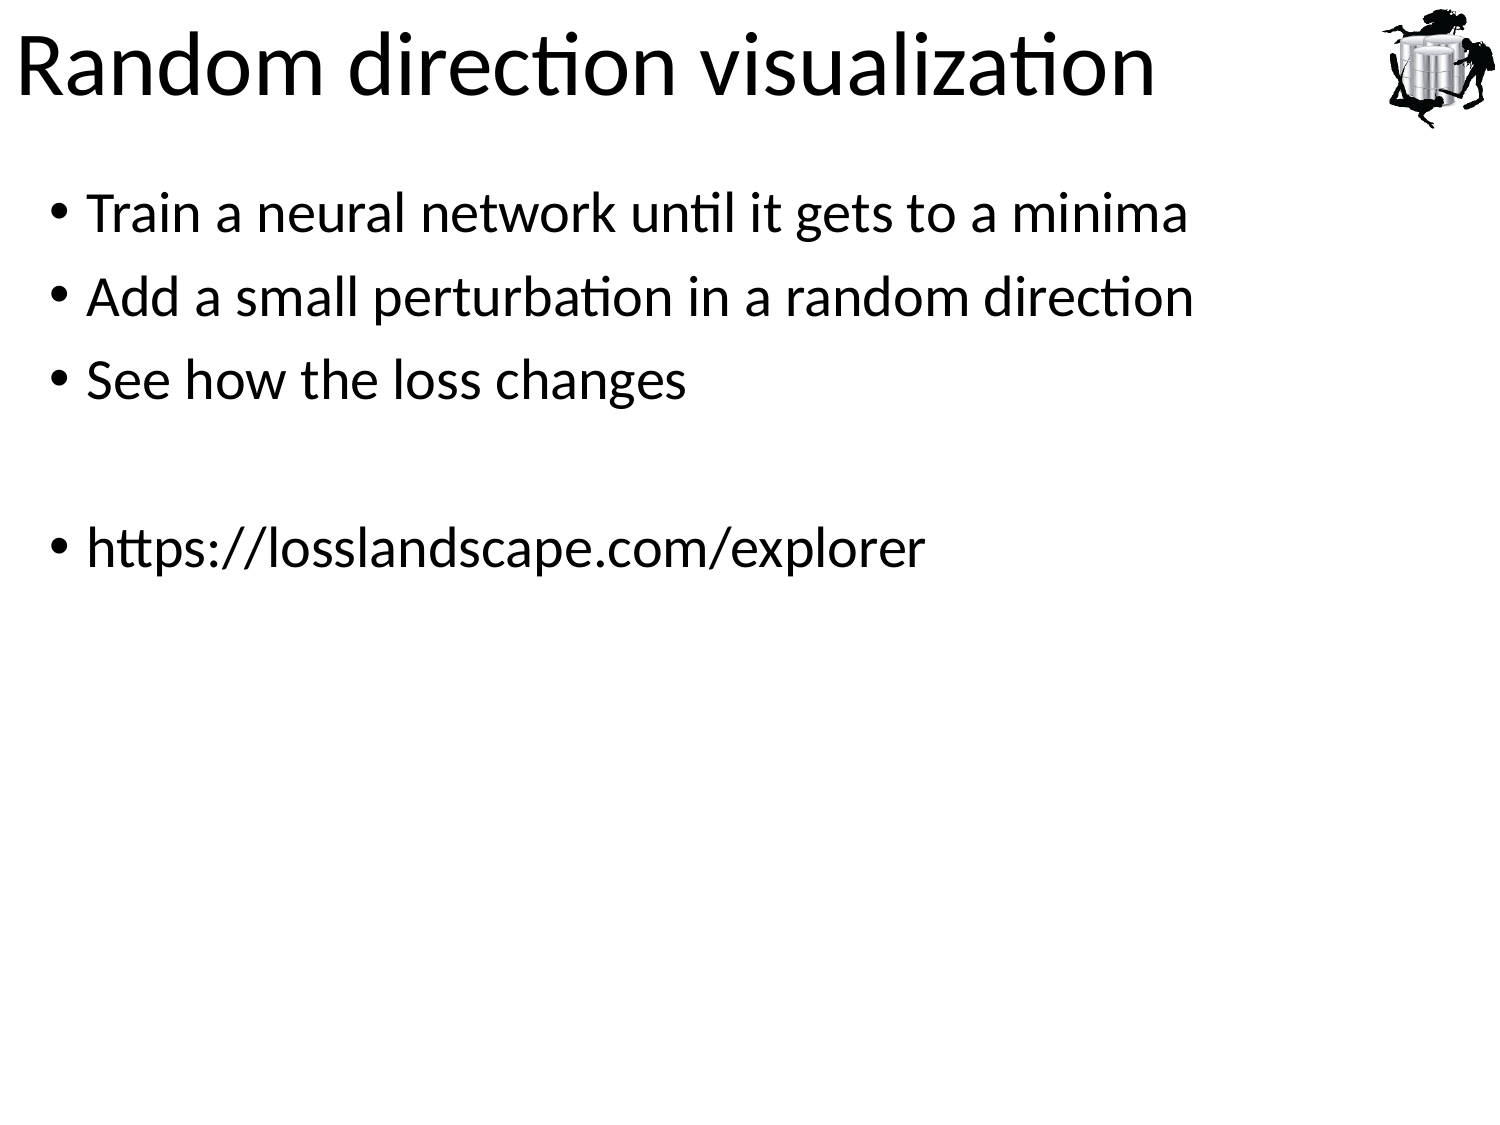

# Random direction visualization
Train a neural network until it gets to a minima
Add a small perturbation in a random direction
See how the loss changes

https://losslandscape.com/explorer